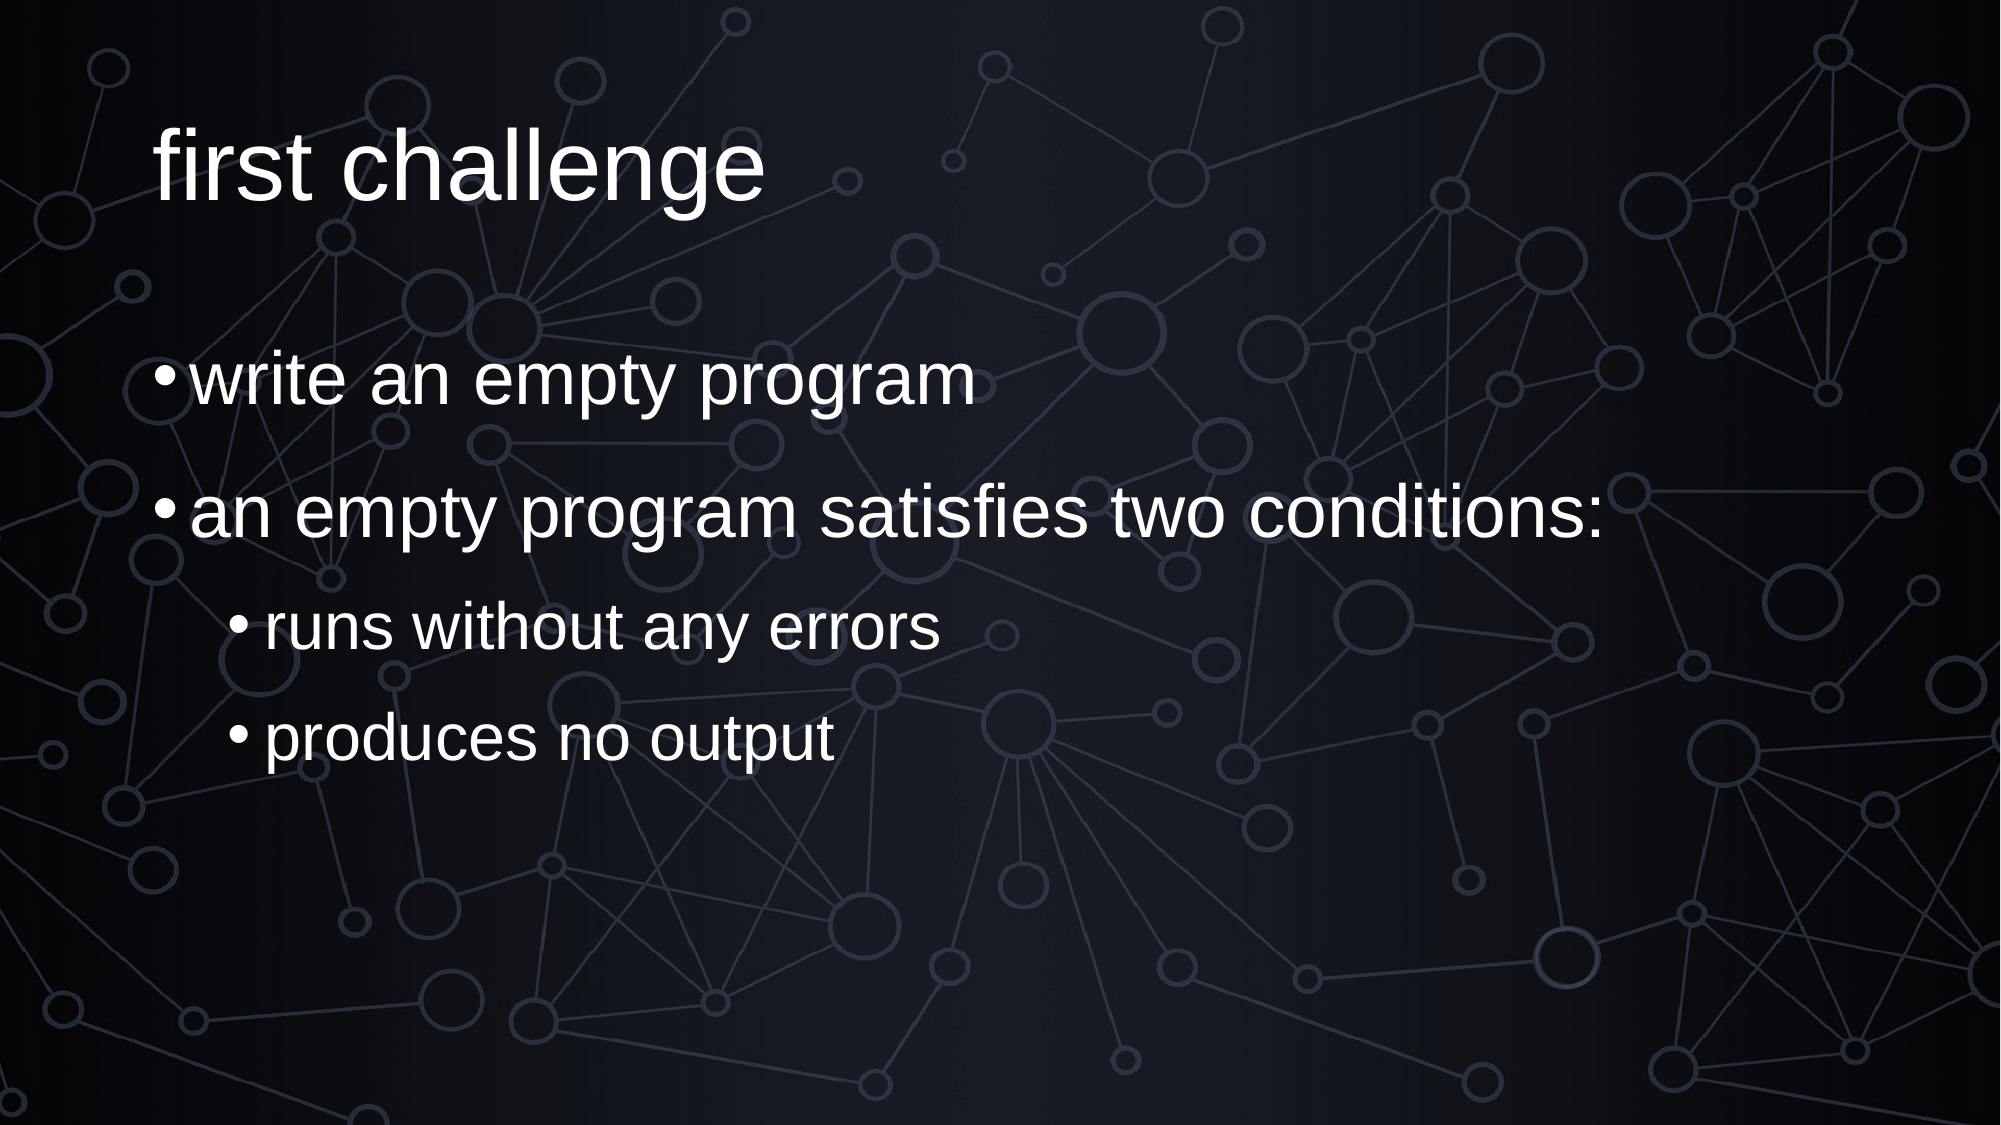

# first challenge
write an empty program
an empty program satisfies two conditions:
runs without any errors
produces no output